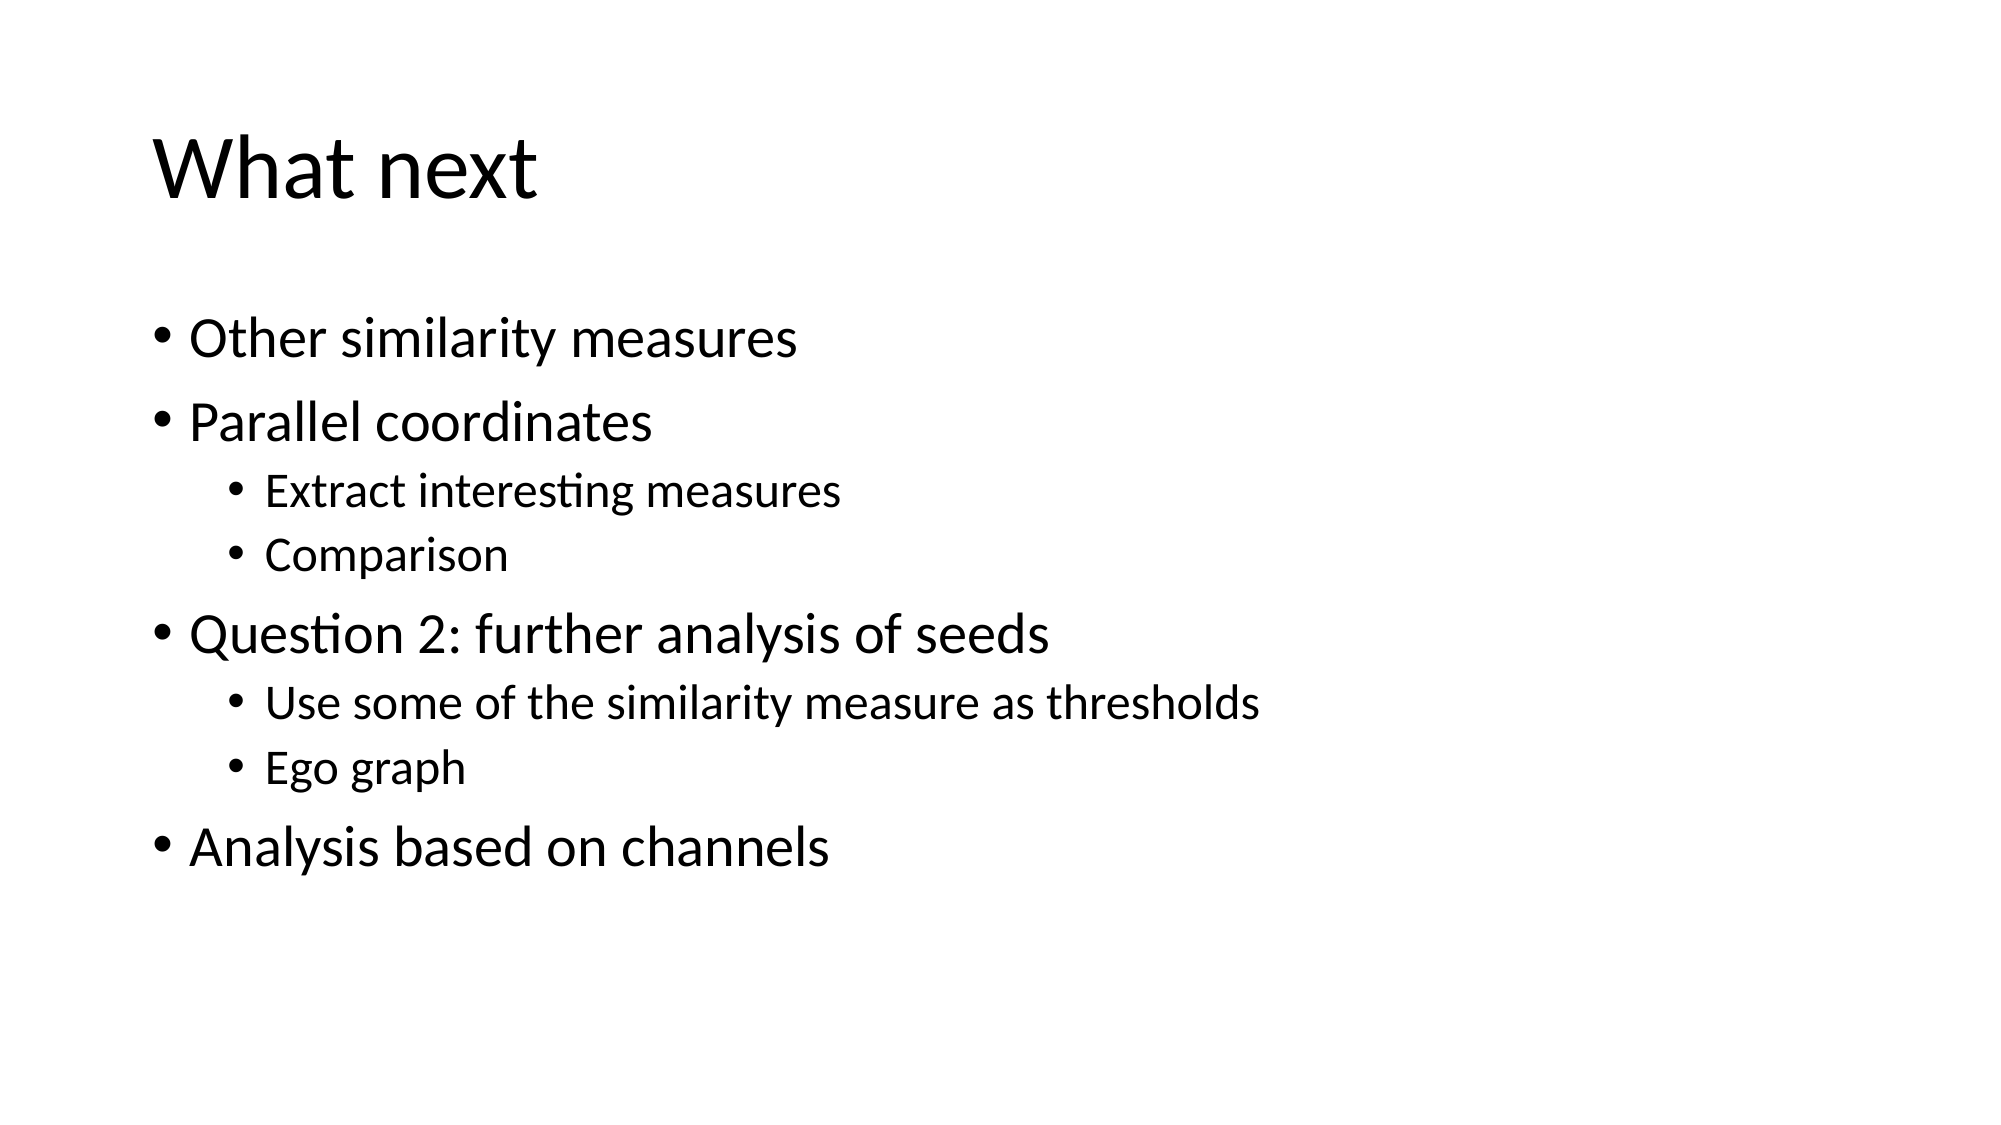

# What next
Other similarity measures
Parallel coordinates
Extract interesting measures
Comparison
Question 2: further analysis of seeds
Use some of the similarity measure as thresholds
Ego graph
Analysis based on channels